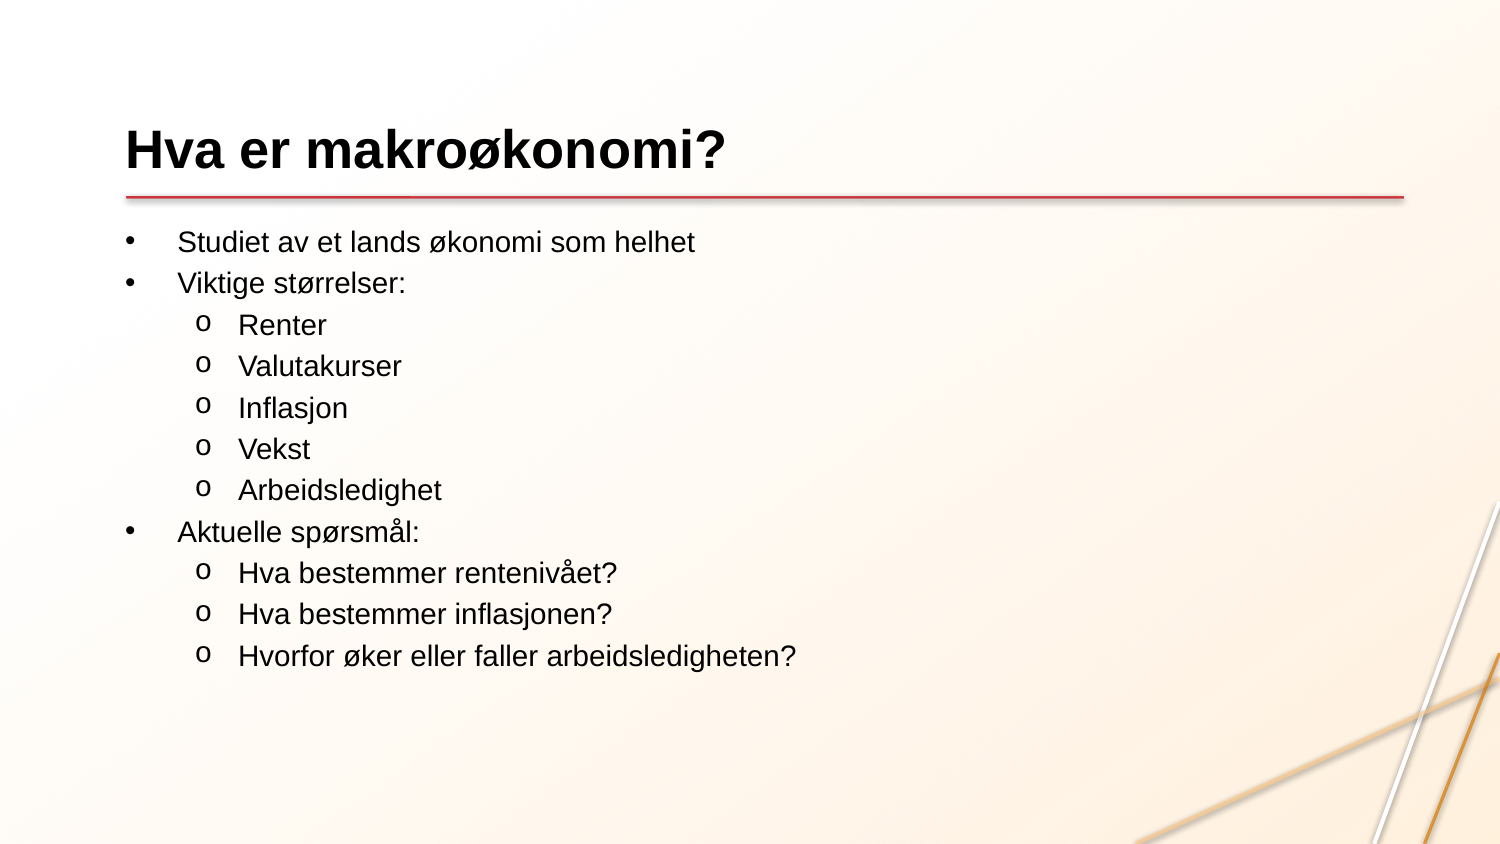

# Hva er makroøkonomi?
Studiet av et lands økonomi som helhet
Viktige størrelser:
Renter
Valutakurser
Inflasjon
Vekst
Arbeidsledighet
Aktuelle spørsmål:
Hva bestemmer rentenivået?
Hva bestemmer inflasjonen?
Hvorfor øker eller faller arbeidsledigheten?